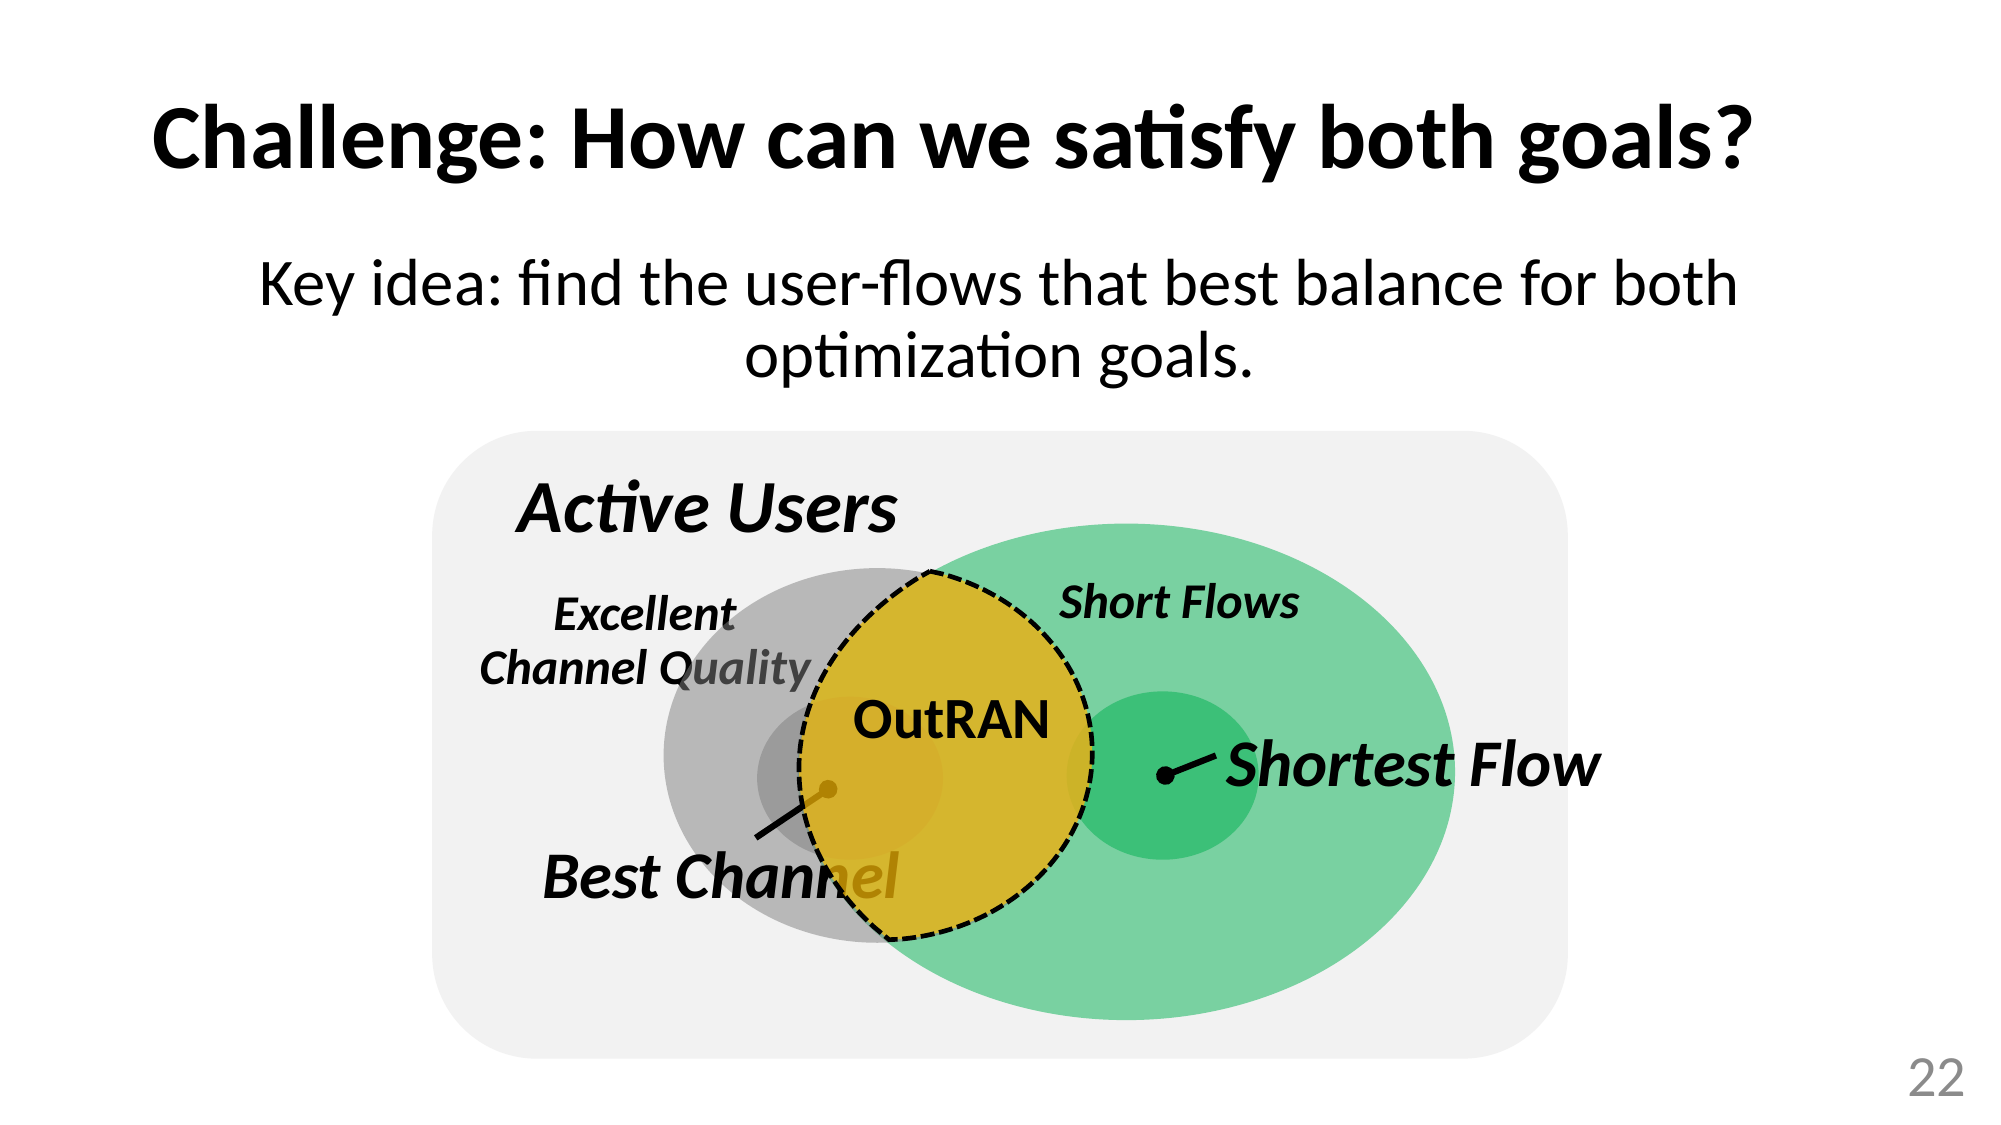

# Challenge: How can we satisfy both goals?
Key idea: find the user-flows that best balance for both optimization goals.

Active Users

Short Flows

Excellent Channel Quality

OutRAN

Shortest Flow
Best Channel
22